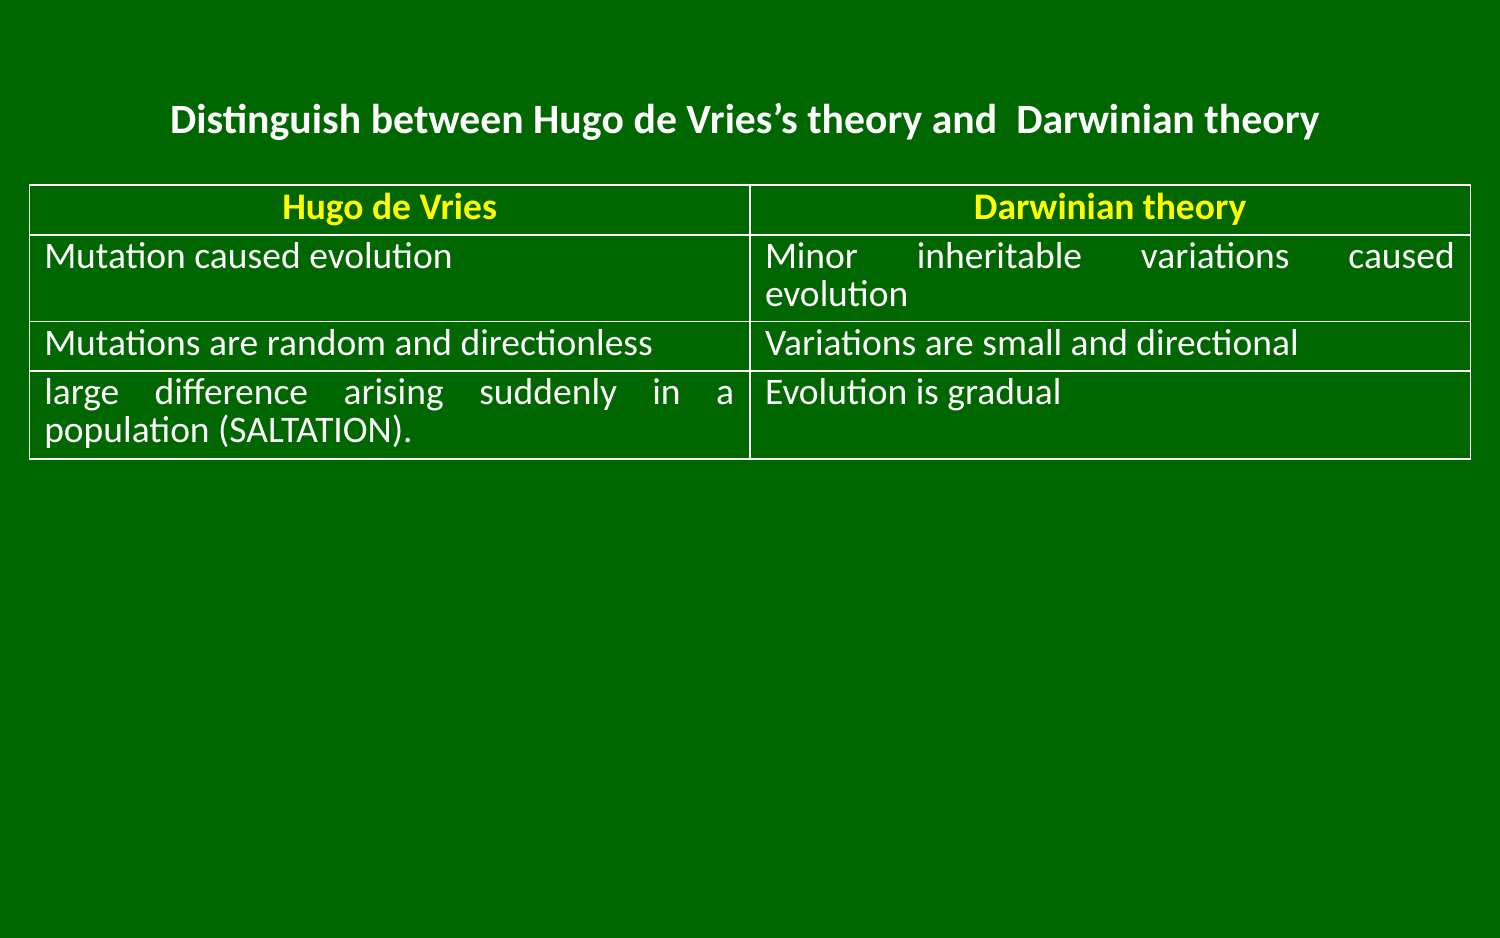

# Distinguish between Hugo de Vries’s theory and  Darwinian theory
| Hugo de Vries | Darwinian theory |
| --- | --- |
| Mutation caused evolution | Minor inheritable variations caused evolution |
| Mutations are random and directionless | Variations are small and directional |
| large difference arising suddenly in a population (SALTATION). | Evolution is gradual |